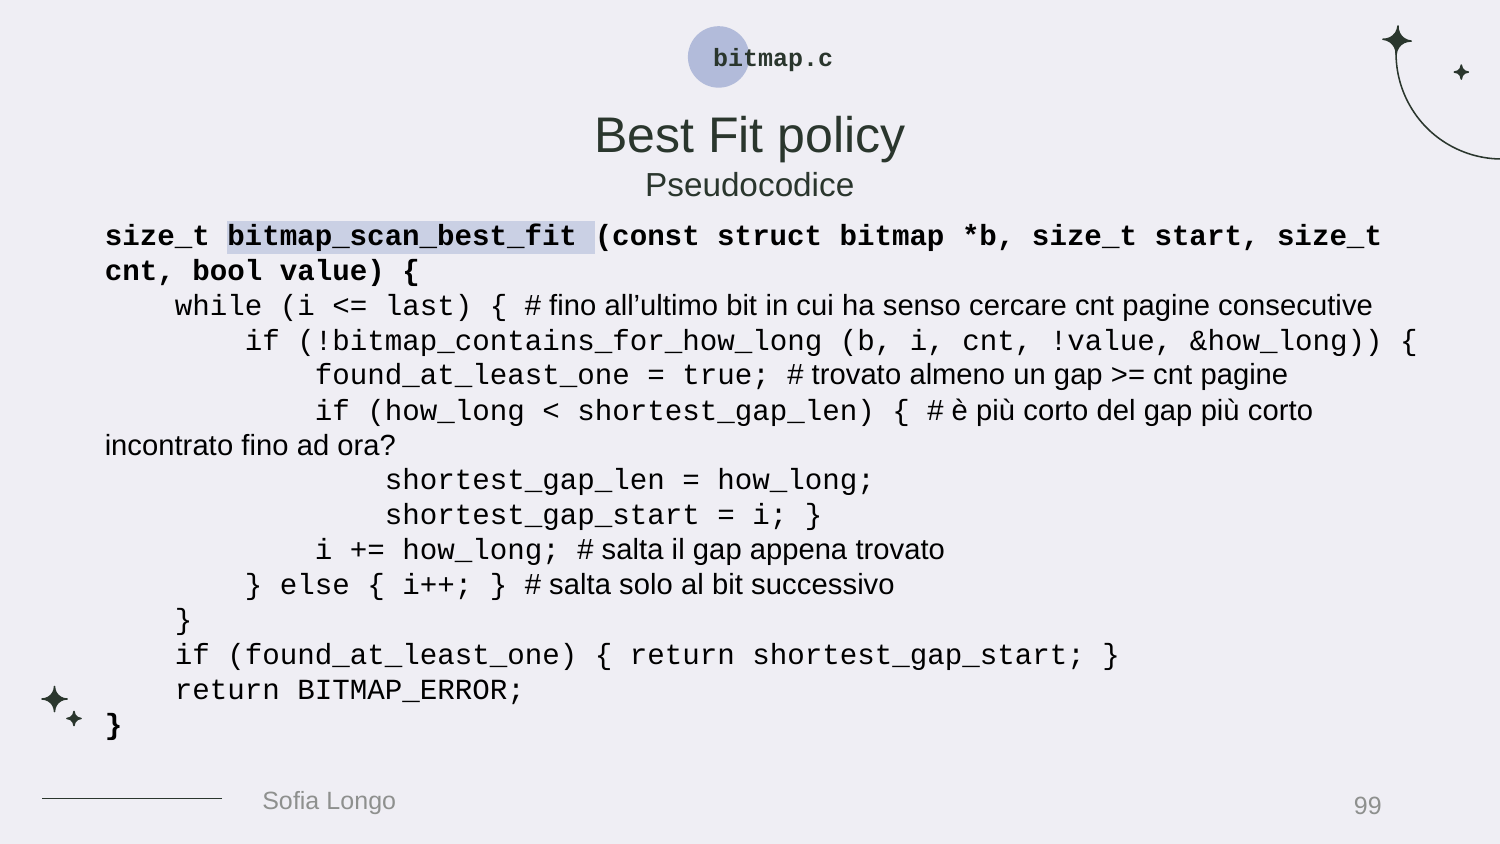

bitmap.c
# Best Fit policy Pseudocodice
size_t bitmap_scan_best_fit (const struct bitmap *b, size_t start, size_t cnt, bool value) {
    while (i <= last) { # fino all’ultimo bit in cui ha senso cercare cnt pagine consecutive
        if (!bitmap_contains_for_how_long (b, i, cnt, !value, &how_long)) {
            found_at_least_one = true; # trovato almeno un gap >= cnt pagine
            if (how_long < shortest_gap_len) { # è più corto del gap più corto incontrato fino ad ora?
                shortest_gap_len = how_long;
                shortest_gap_start = i; }
            i += how_long; # salta il gap appena trovato
        } else { i++; } # salta solo al bit successivo
    }
    if (found_at_least_one) { return shortest_gap_start; }
    return BITMAP_ERROR;
}
99